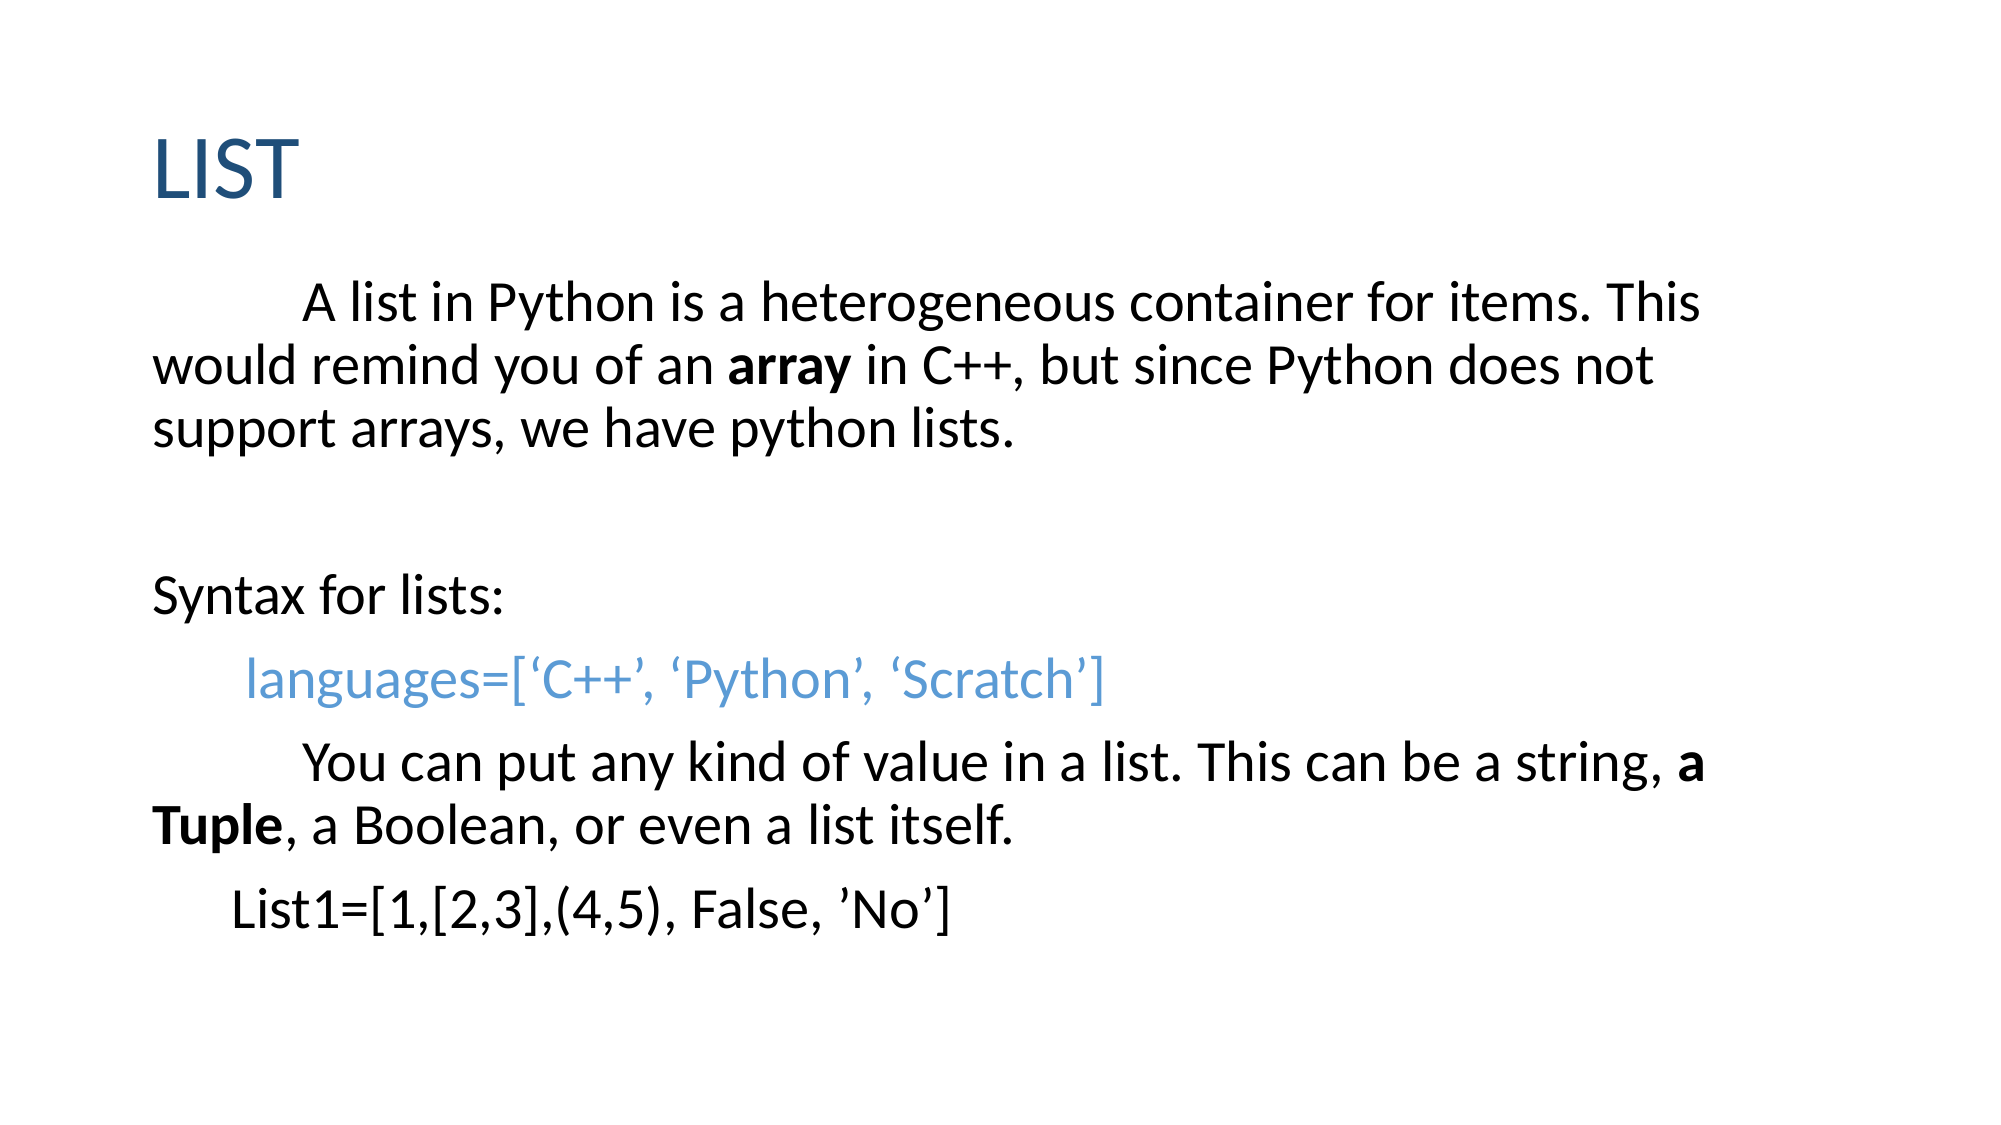

# LIST
	A list in Python is a heterogeneous container for items. This would remind you of an array in C++, but since Python does not support arrays, we have python lists.

Syntax for lists:
       languages=[‘C++’, ‘Python’, ‘Scratch’]
	You can put any kind of value in a list. This can be a string, a Tuple, a Boolean, or even a list itself.
      List1=[1,[2,3],(4,5), False, ’No’]